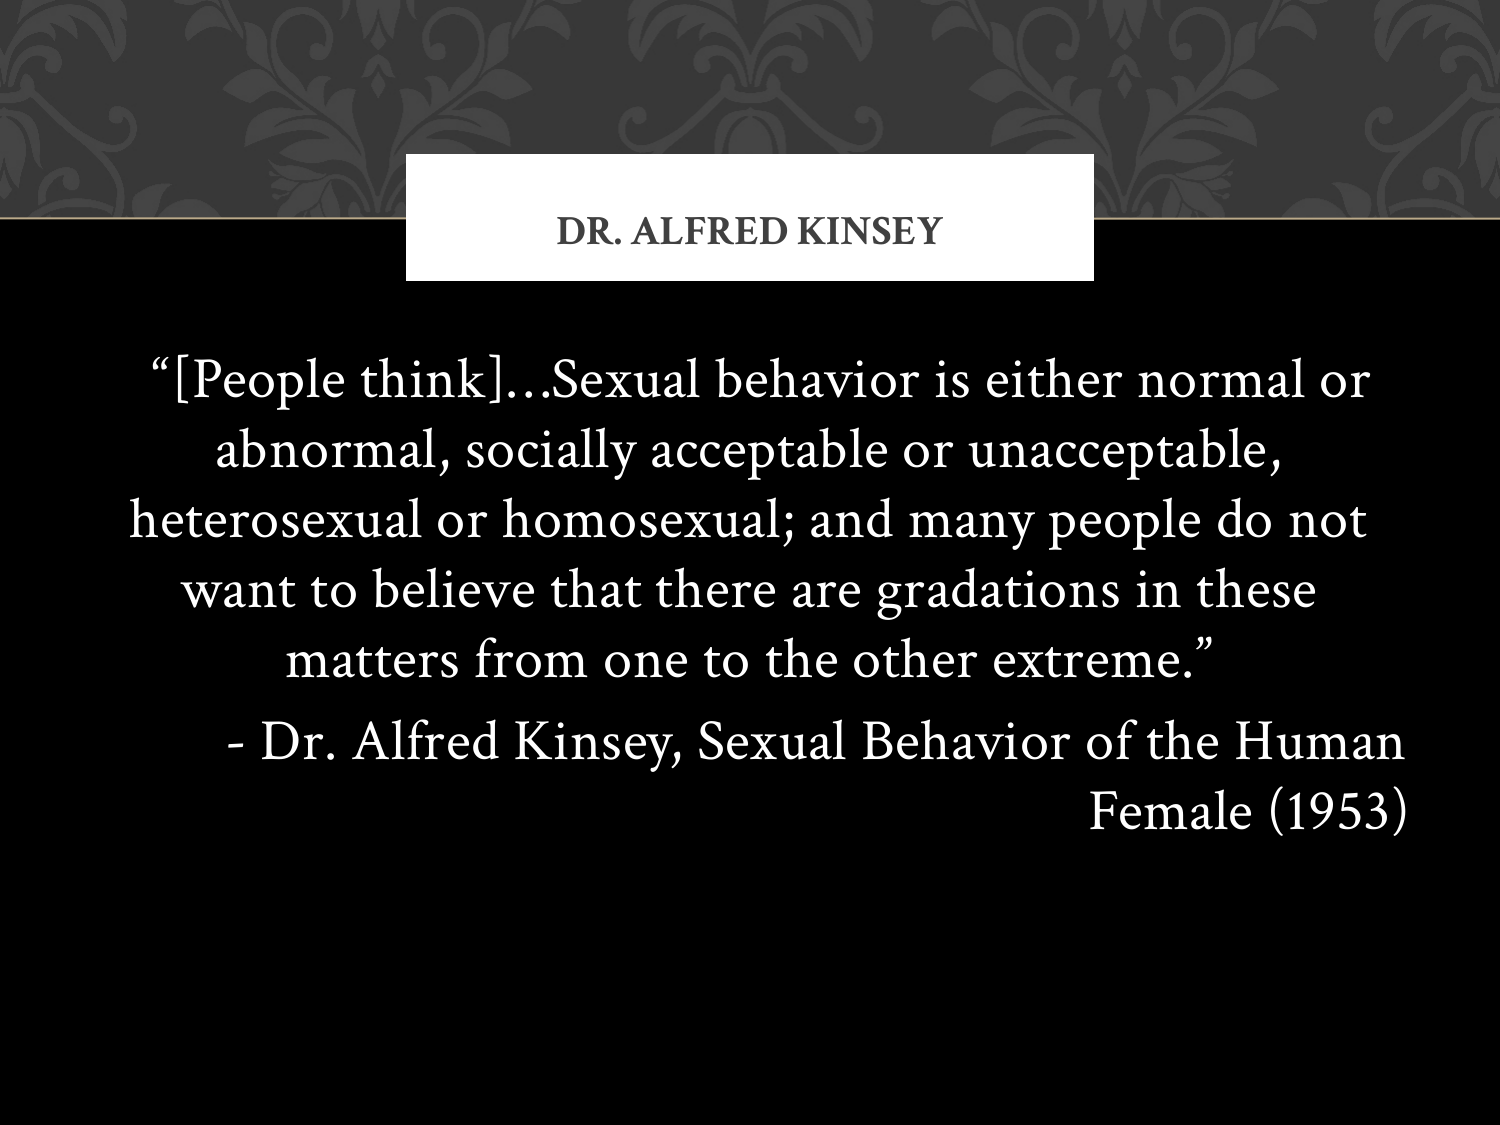

# Dr. Alfred Kinsey
  “[People think]…Sexual behavior is either normal or abnormal, socially acceptable or unacceptable, heterosexual or homosexual; and many people do not want to believe that there are gradations in these matters from one to the other extreme.”
- Dr. Alfred Kinsey, Sexual Behavior of the Human Female (1953)